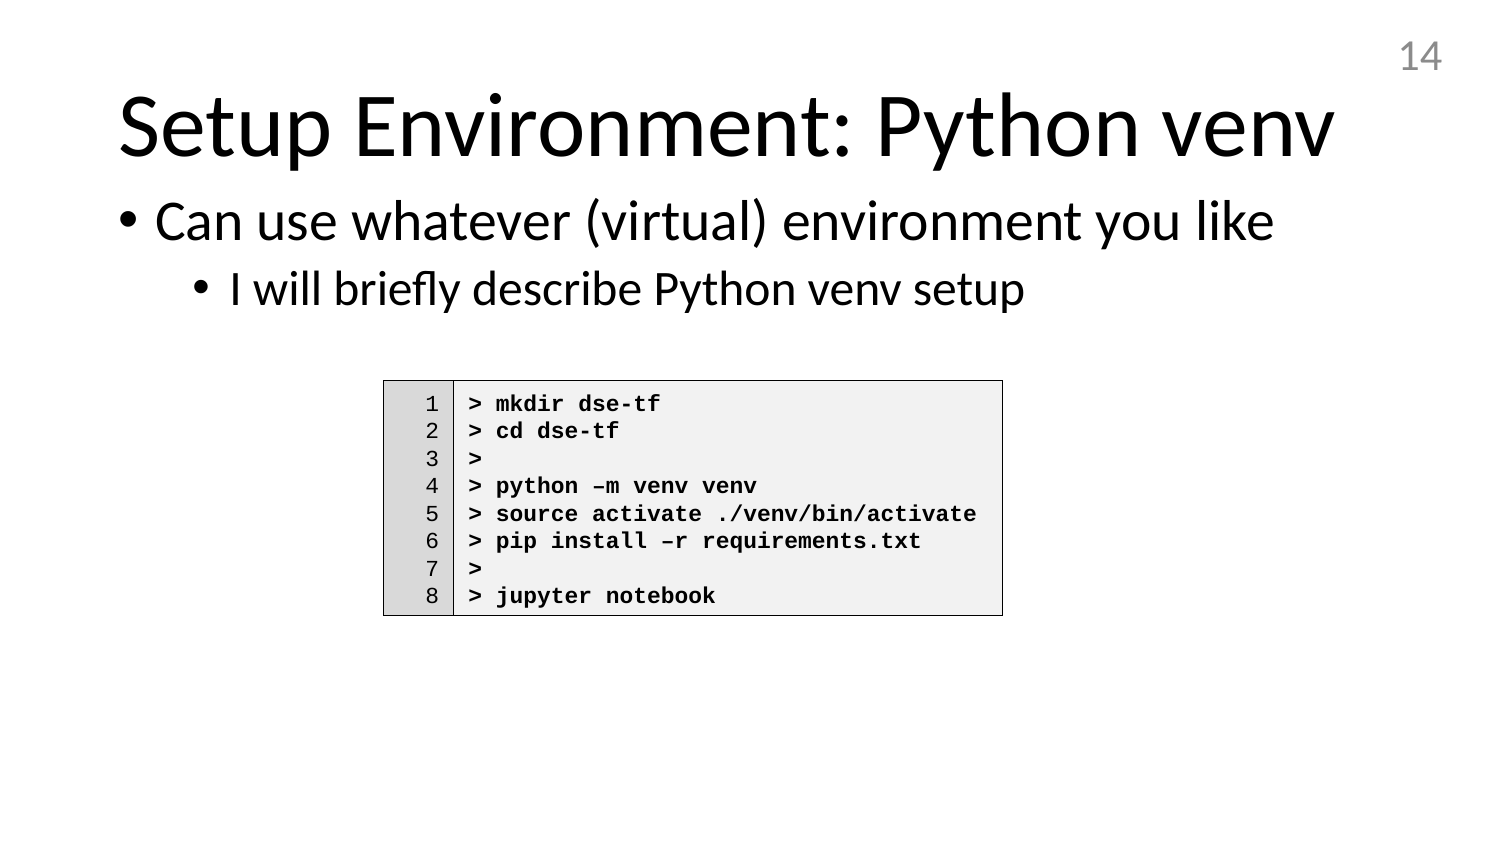

14
# Setup Environment: Python venv
Can use whatever (virtual) environment you like
I will briefly describe Python venv setup
1
2
3
4
5
6
7
8
> mkdir dse-tf
> cd dse-tf
>
> python –m venv venv
> source activate ./venv/bin/activate
> pip install –r requirements.txt
>
> jupyter notebook